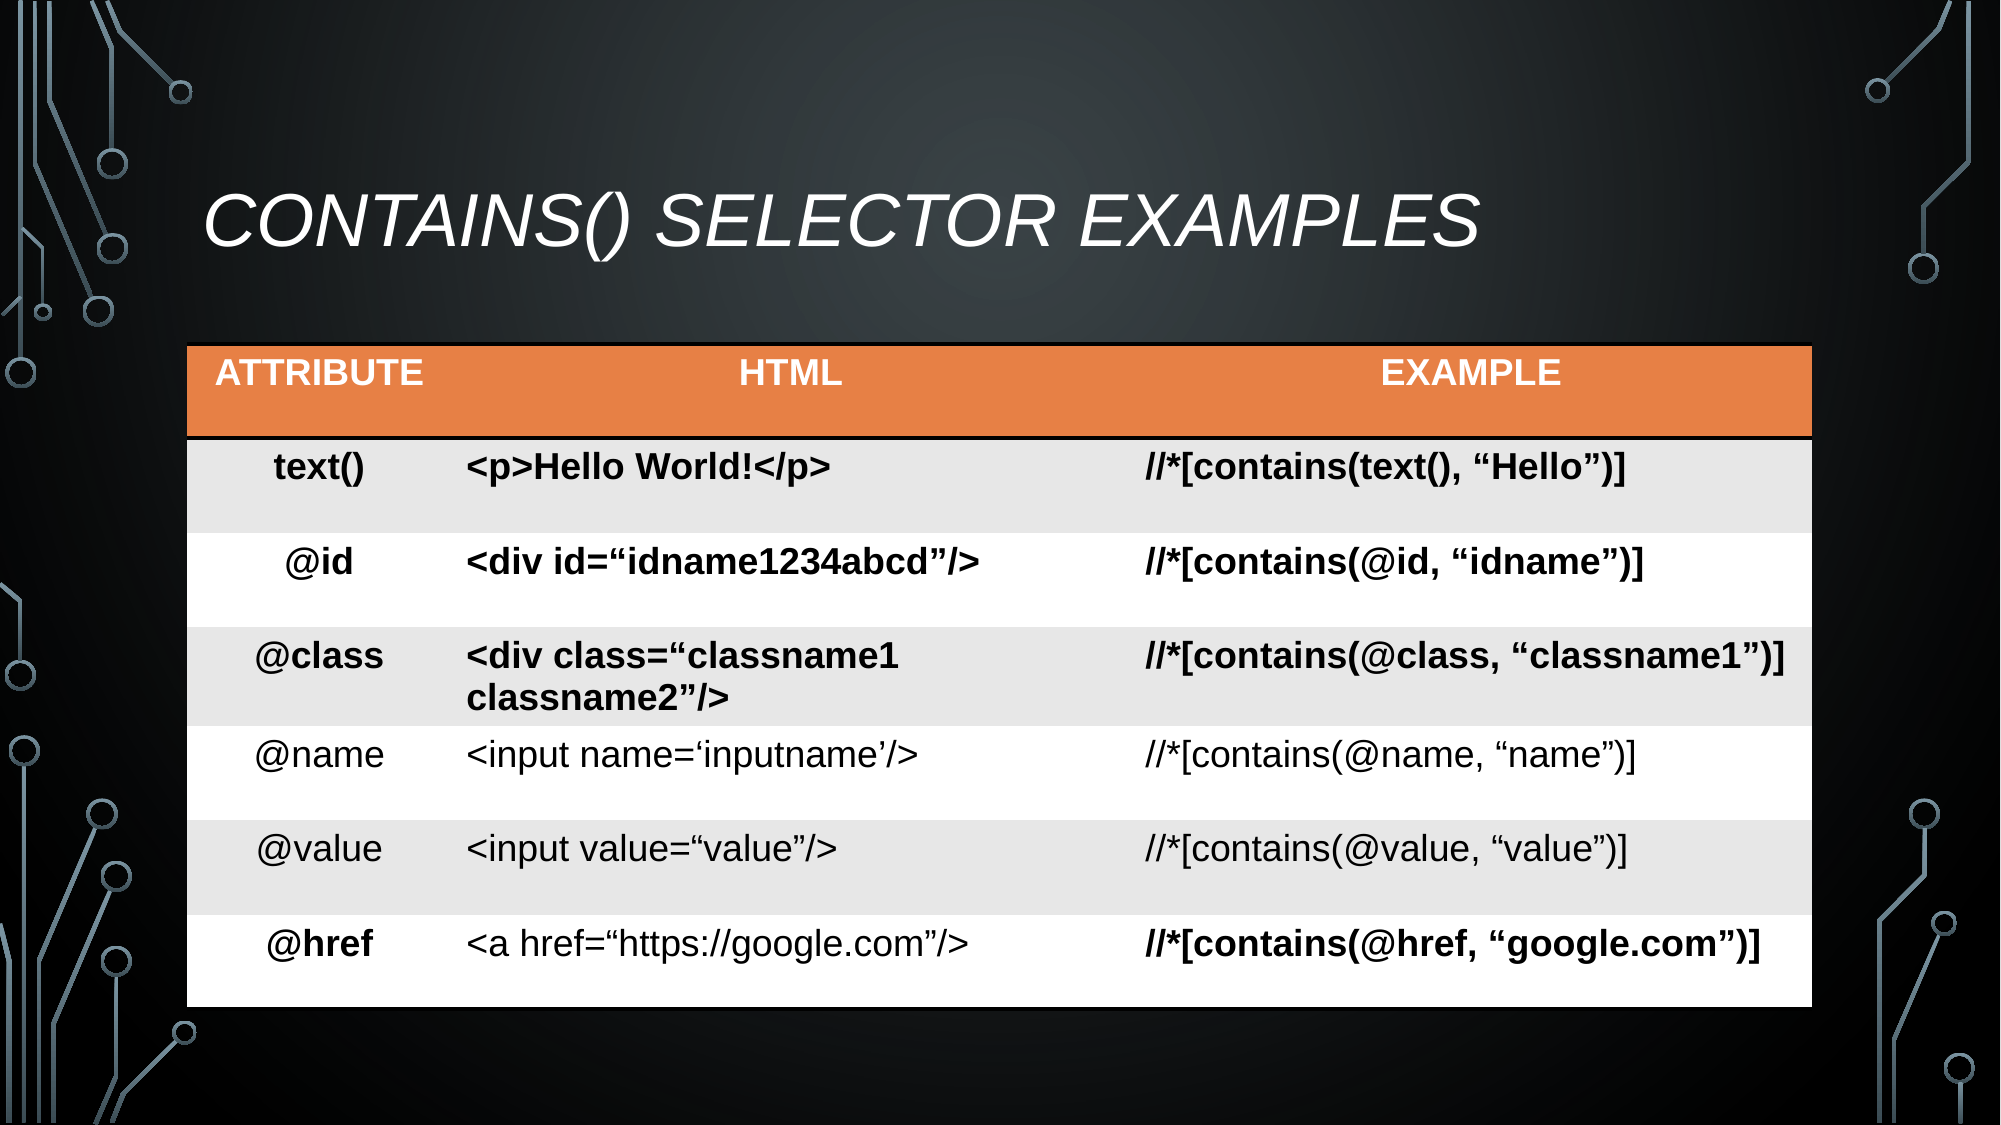

# CONTAINS() SELECTOR EXAMPLES
| ATTRIBUTE | HTML | EXAMPLE |
| --- | --- | --- |
| text() | <p>Hello World!</p> | //\*[contains(text(), “Hello”)] |
| @id | <div id=“idname1234abcd”/> | //\*[contains(@id, “idname”)] |
| @class | <div class=“classname1 classname2”/> | //\*[contains(@class, “classname1”)] |
| @name | <input name=‘inputname’/> | //\*[contains(@name, “name”)] |
| @value | <input value=“value”/> | //\*[contains(@value, “value”)] |
| @href | <a href=“https://google.com”/> | //\*[contains(@href, “google.com”)] |